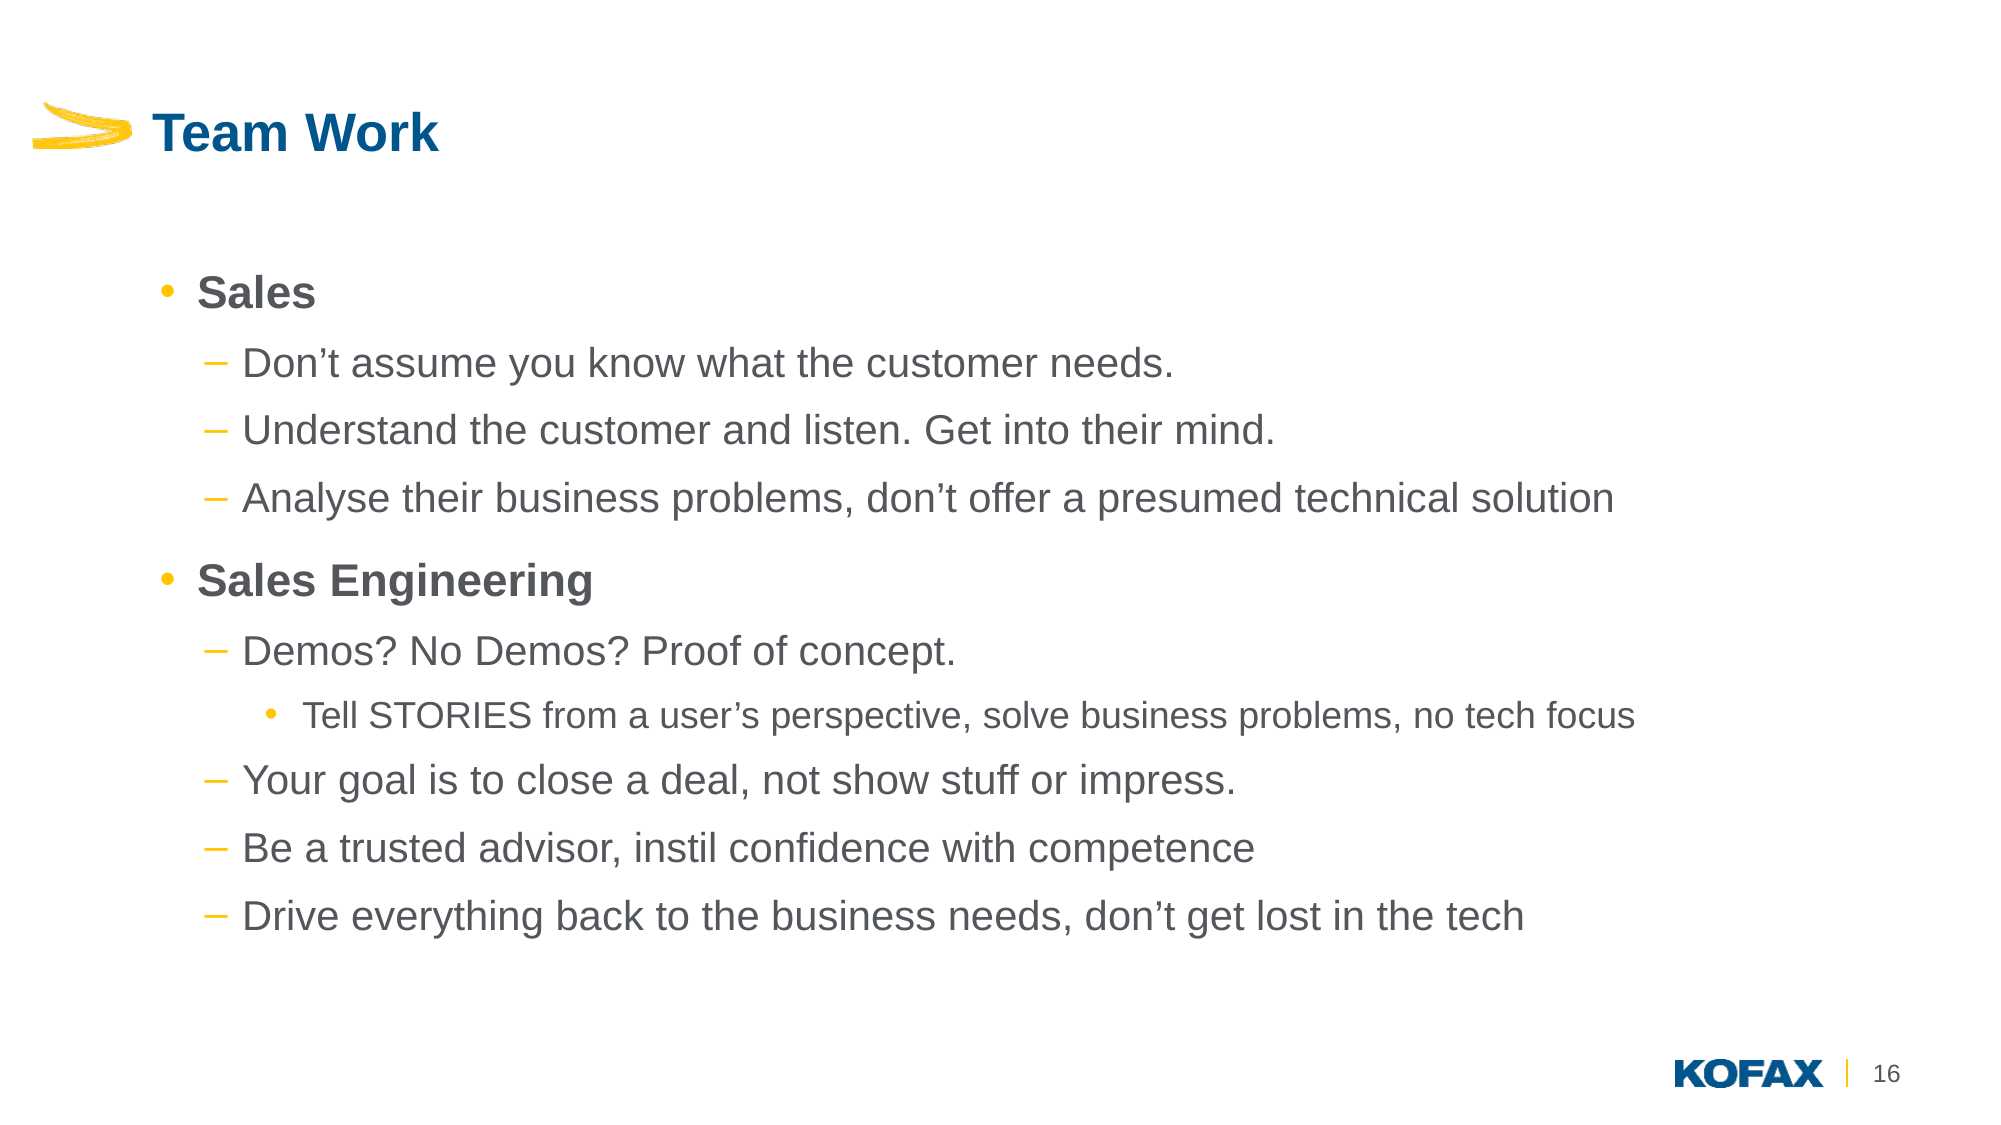

# Team Work
Sales
Don’t assume you know what the customer needs.
Understand the customer and listen. Get into their mind.
Analyse their business problems, don’t offer a presumed technical solution
Sales Engineering
Demos? No Demos? Proof of concept.
Tell STORIES from a user’s perspective, solve business problems, no tech focus
Your goal is to close a deal, not show stuff or impress.
Be a trusted advisor, instil confidence with competence
Drive everything back to the business needs, don’t get lost in the tech
16